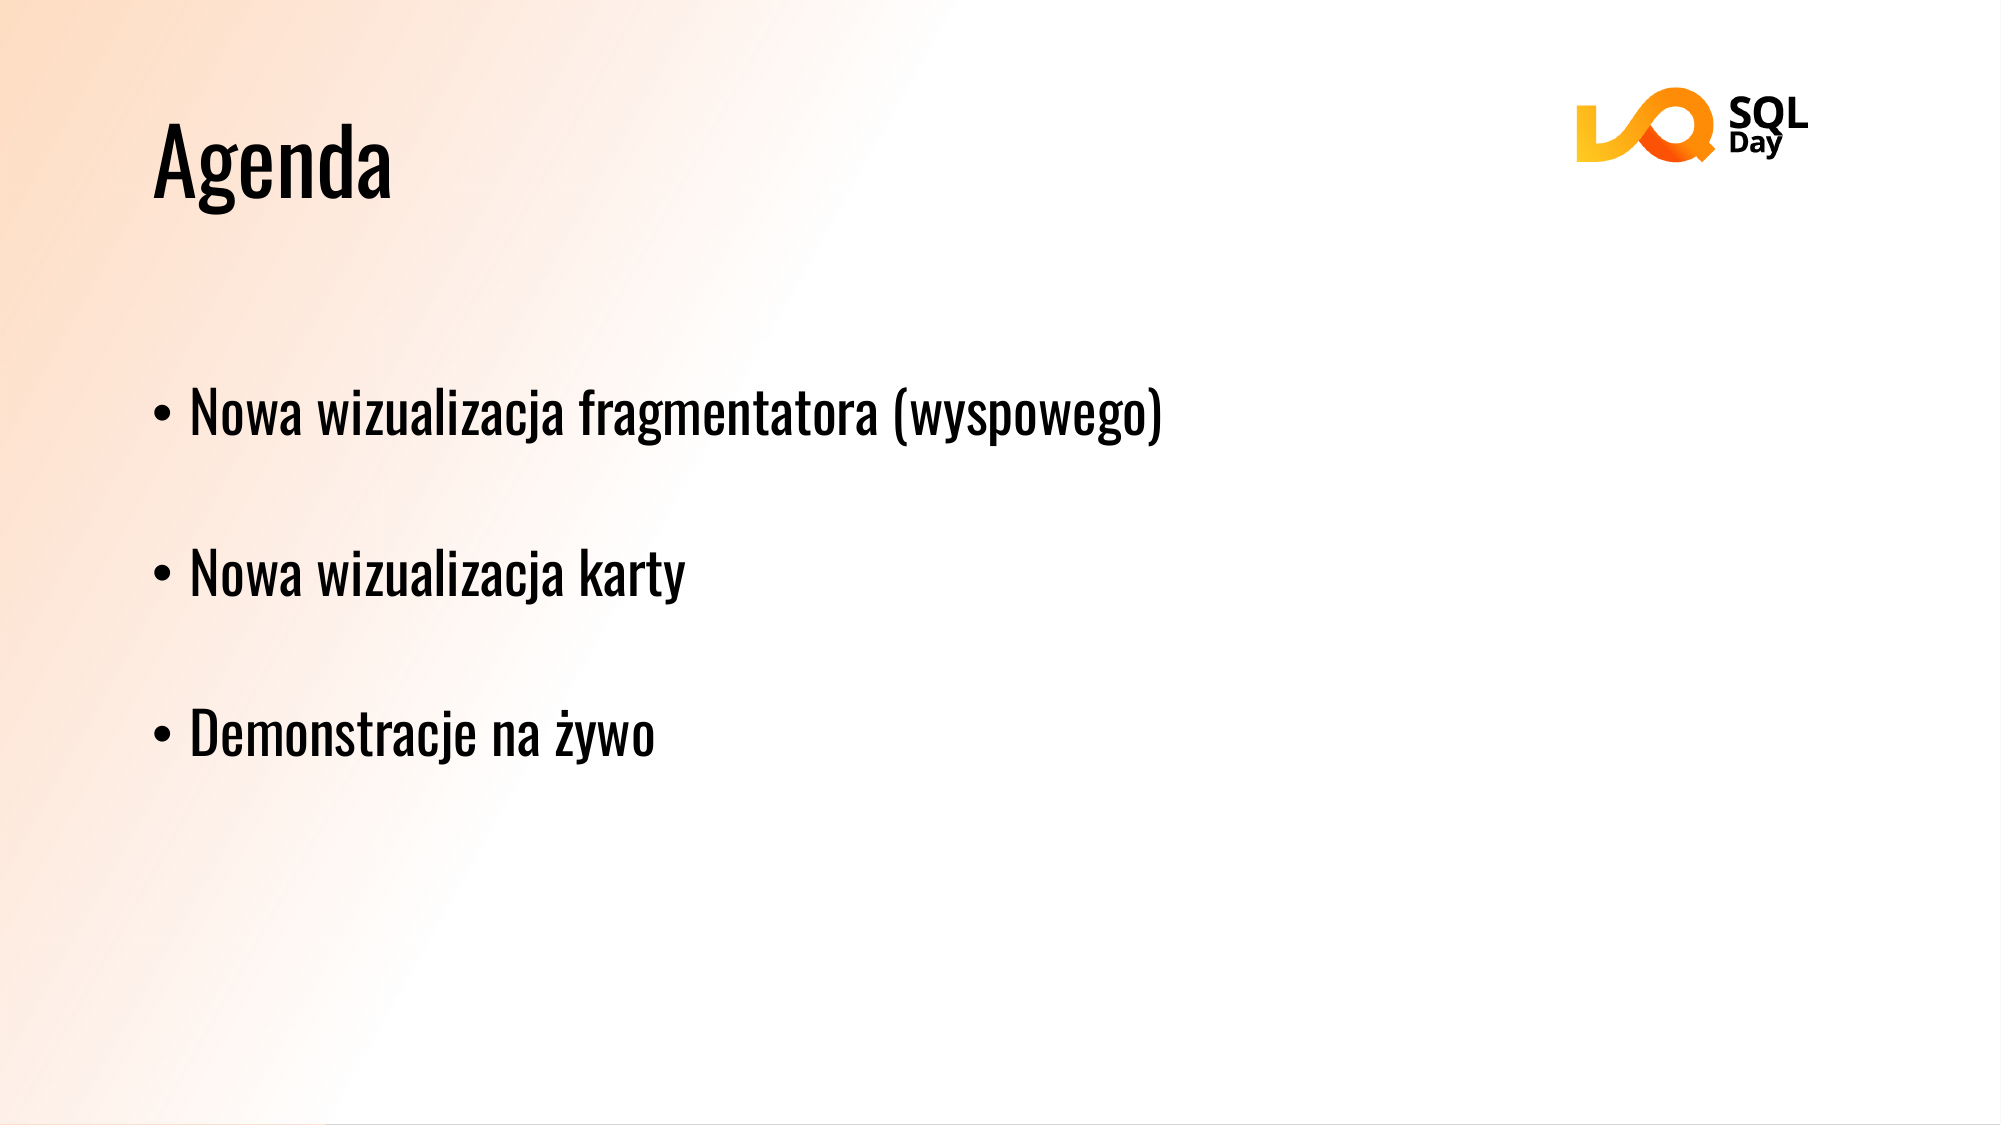

# Agenda
Nowa wizualizacja fragmentatora (wyspowego)
Nowa wizualizacja karty
Demonstracje na żywo